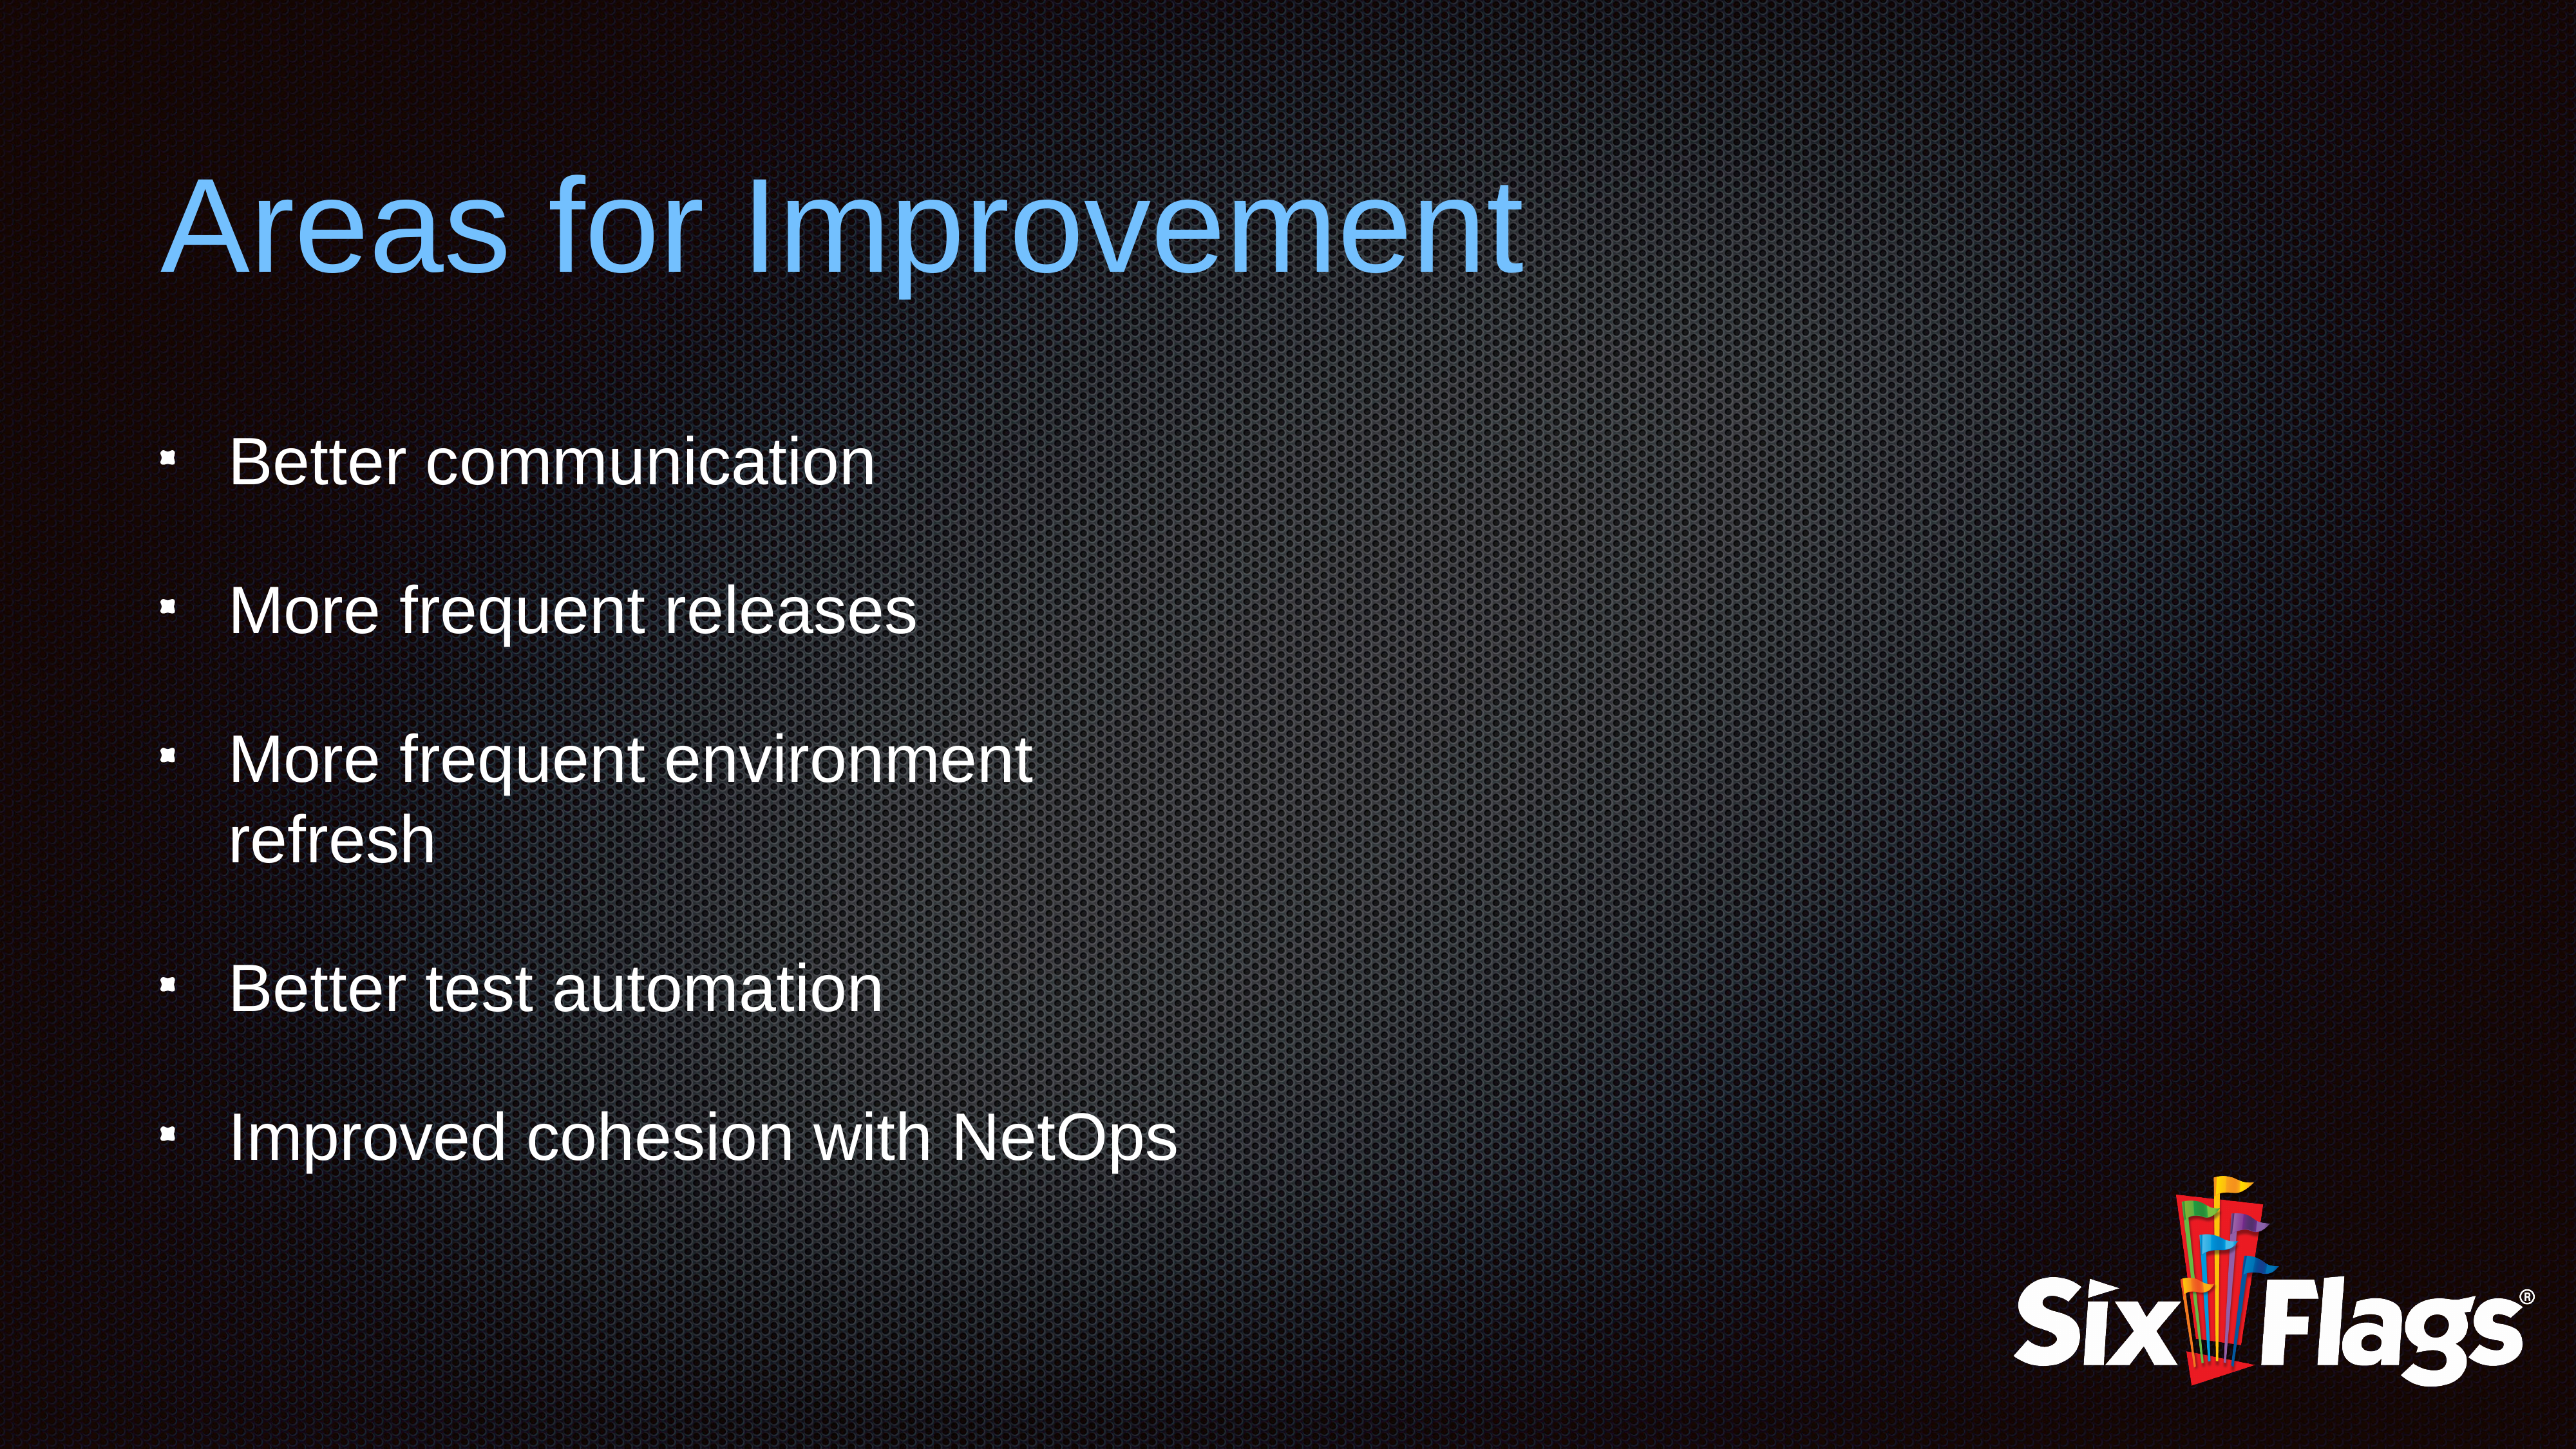

# Areas for Improvement
Better communication
More frequent releases
More frequent environment refresh
Better test automation
Improved cohesion with NetOps